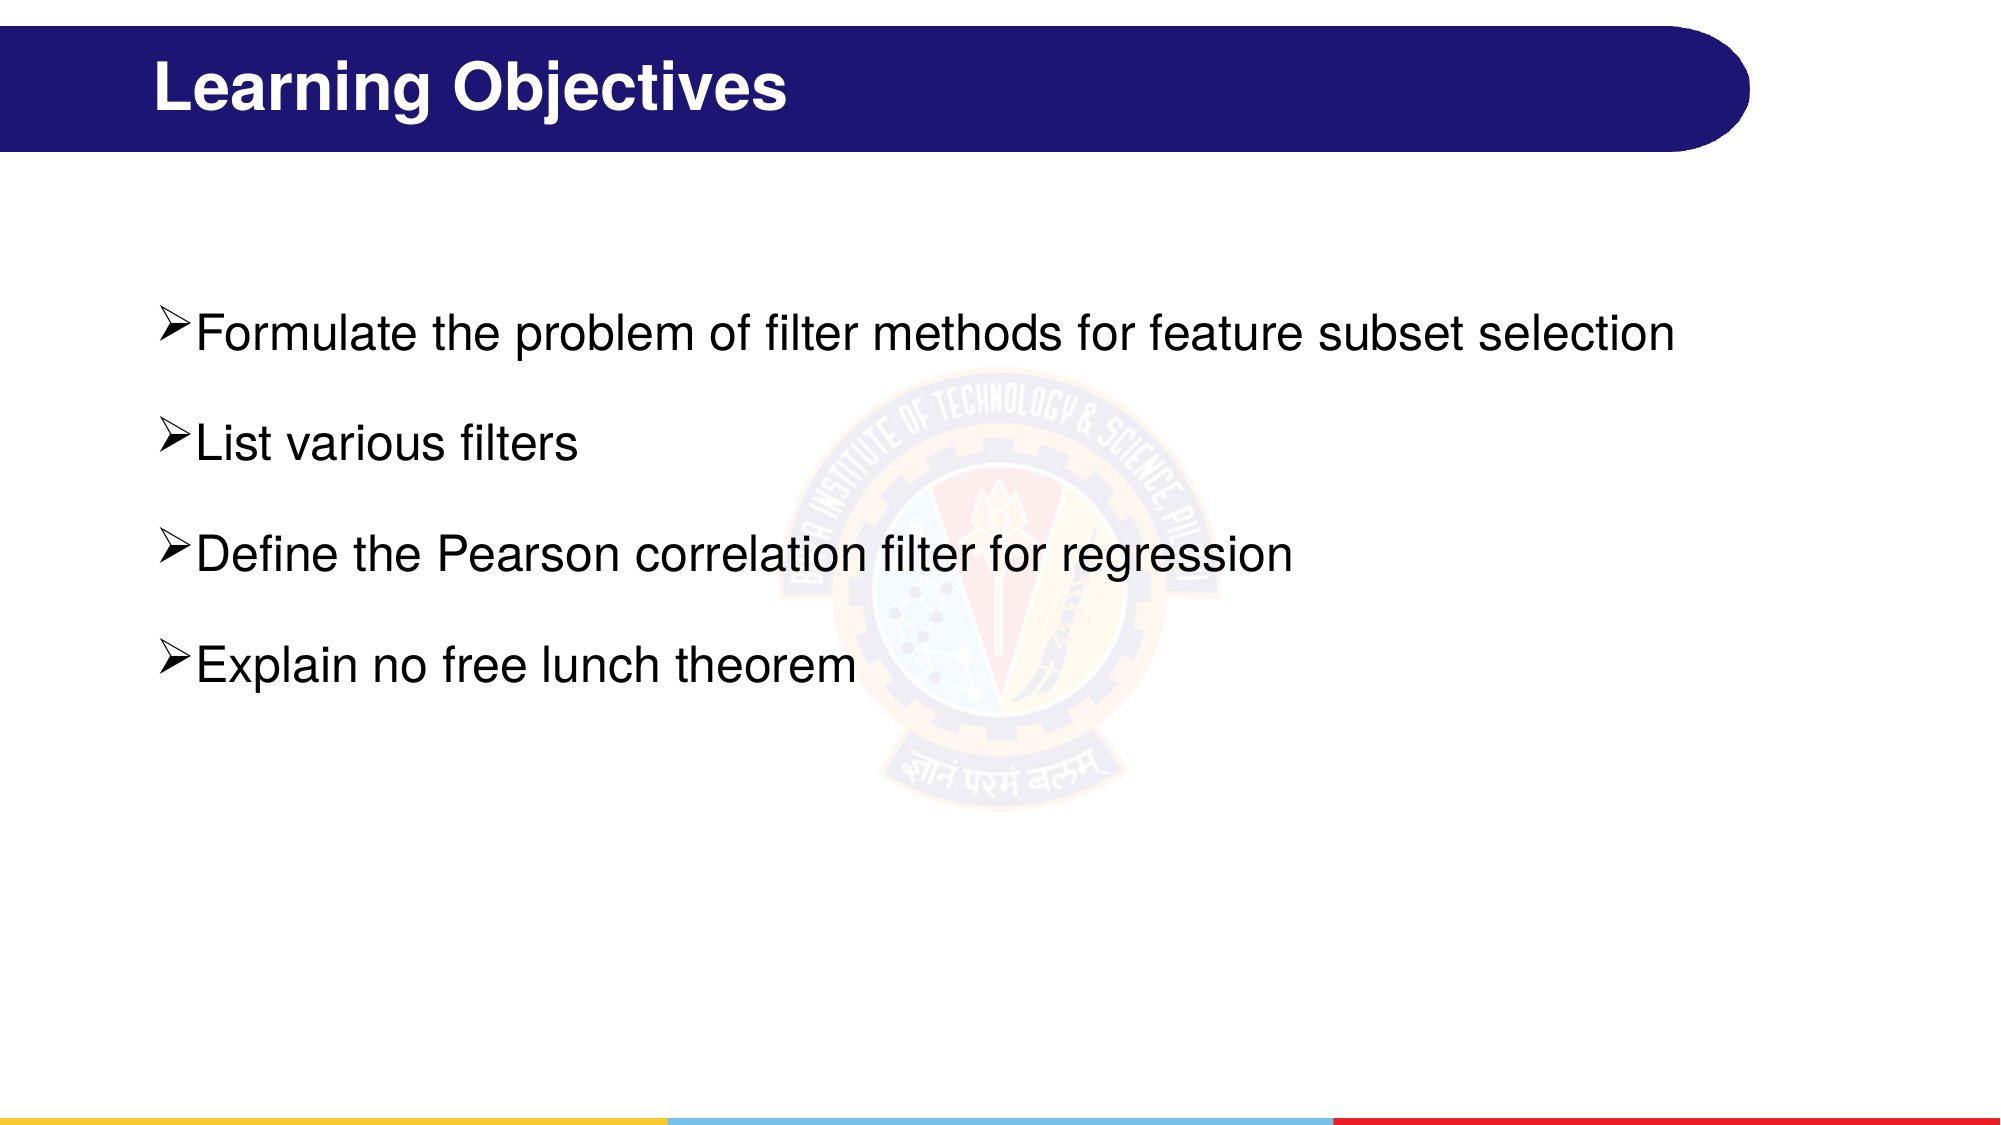

# Learning Objectives
Formulate the problem of filter methods for feature subset selection
List various filters
Define the Pearson correlation filter for regression
Explain no free lunch theorem